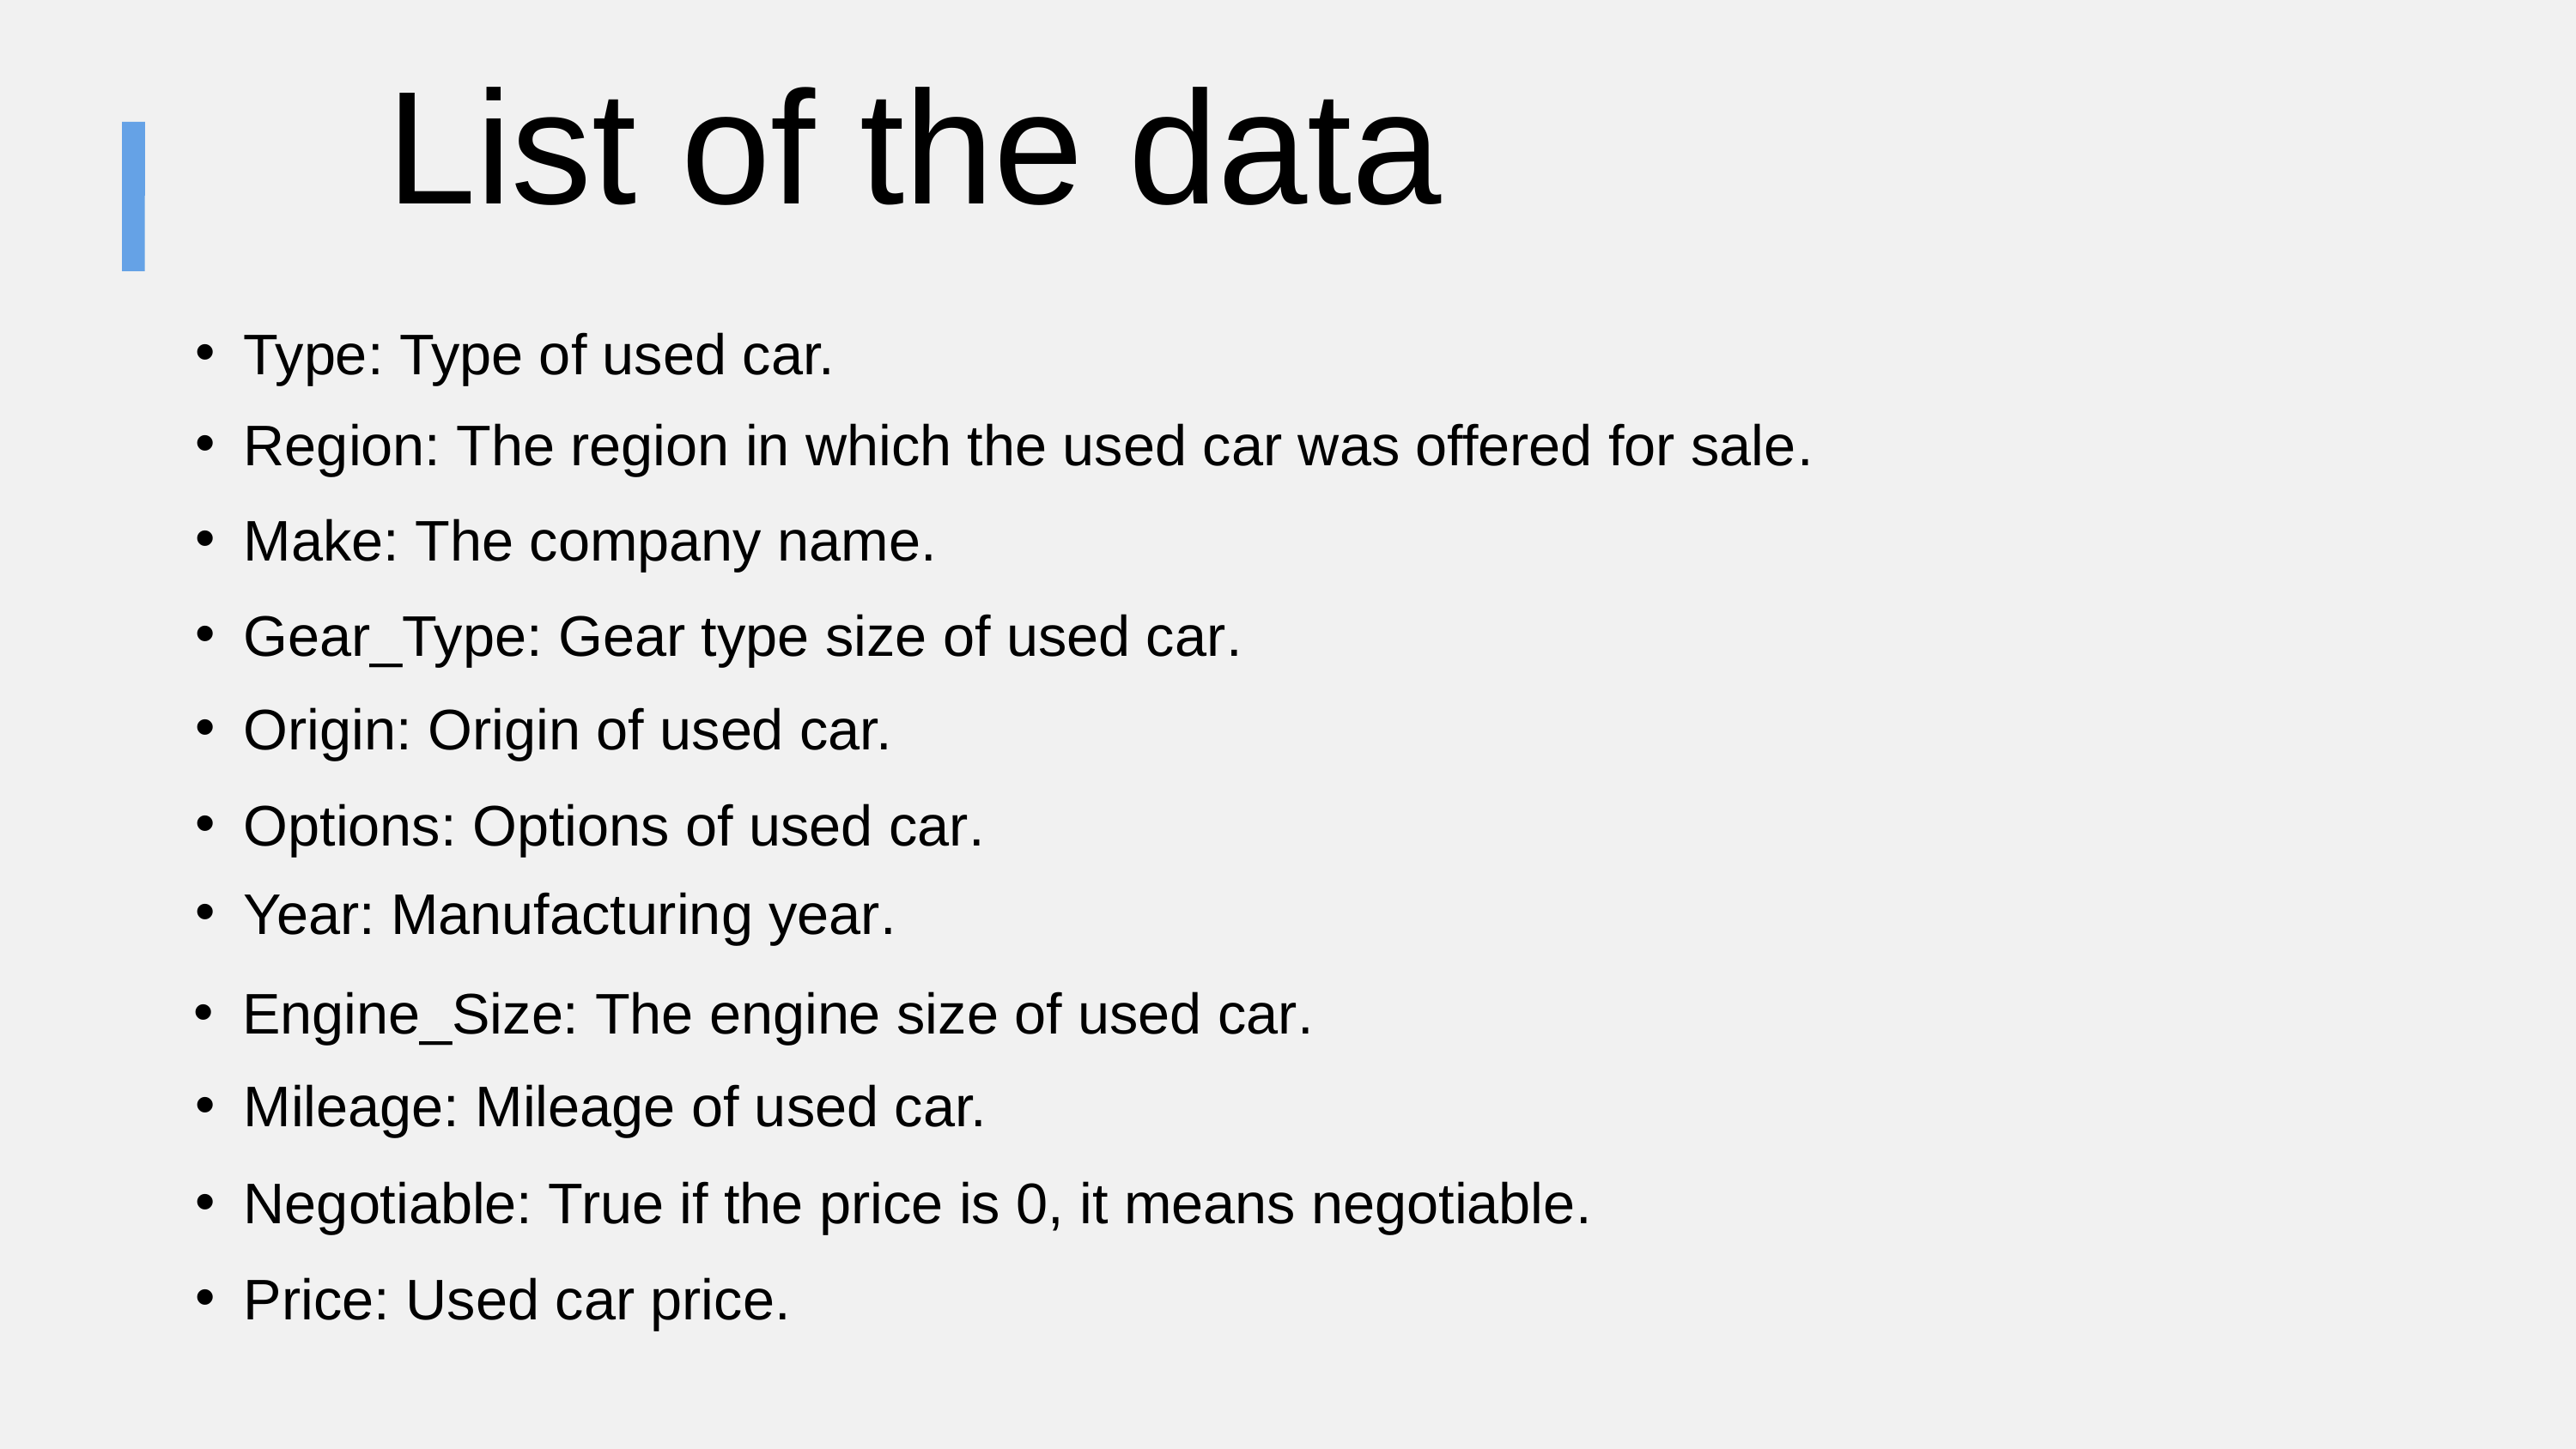

List of the data

Type: Type of used car.

Region: The region in which the used car was offered for sale.

Make: The company name.

Gear_Type: Gear type size of used car.

Origin: Origin of used car.

Options: Options of used car.

Year: Manufacturing year.

Engine_Size: The engine size of used car.

Mileage: Mileage of used car.

Negotiable: True if the price is 0, it means negotiable.

Price: Used car price.